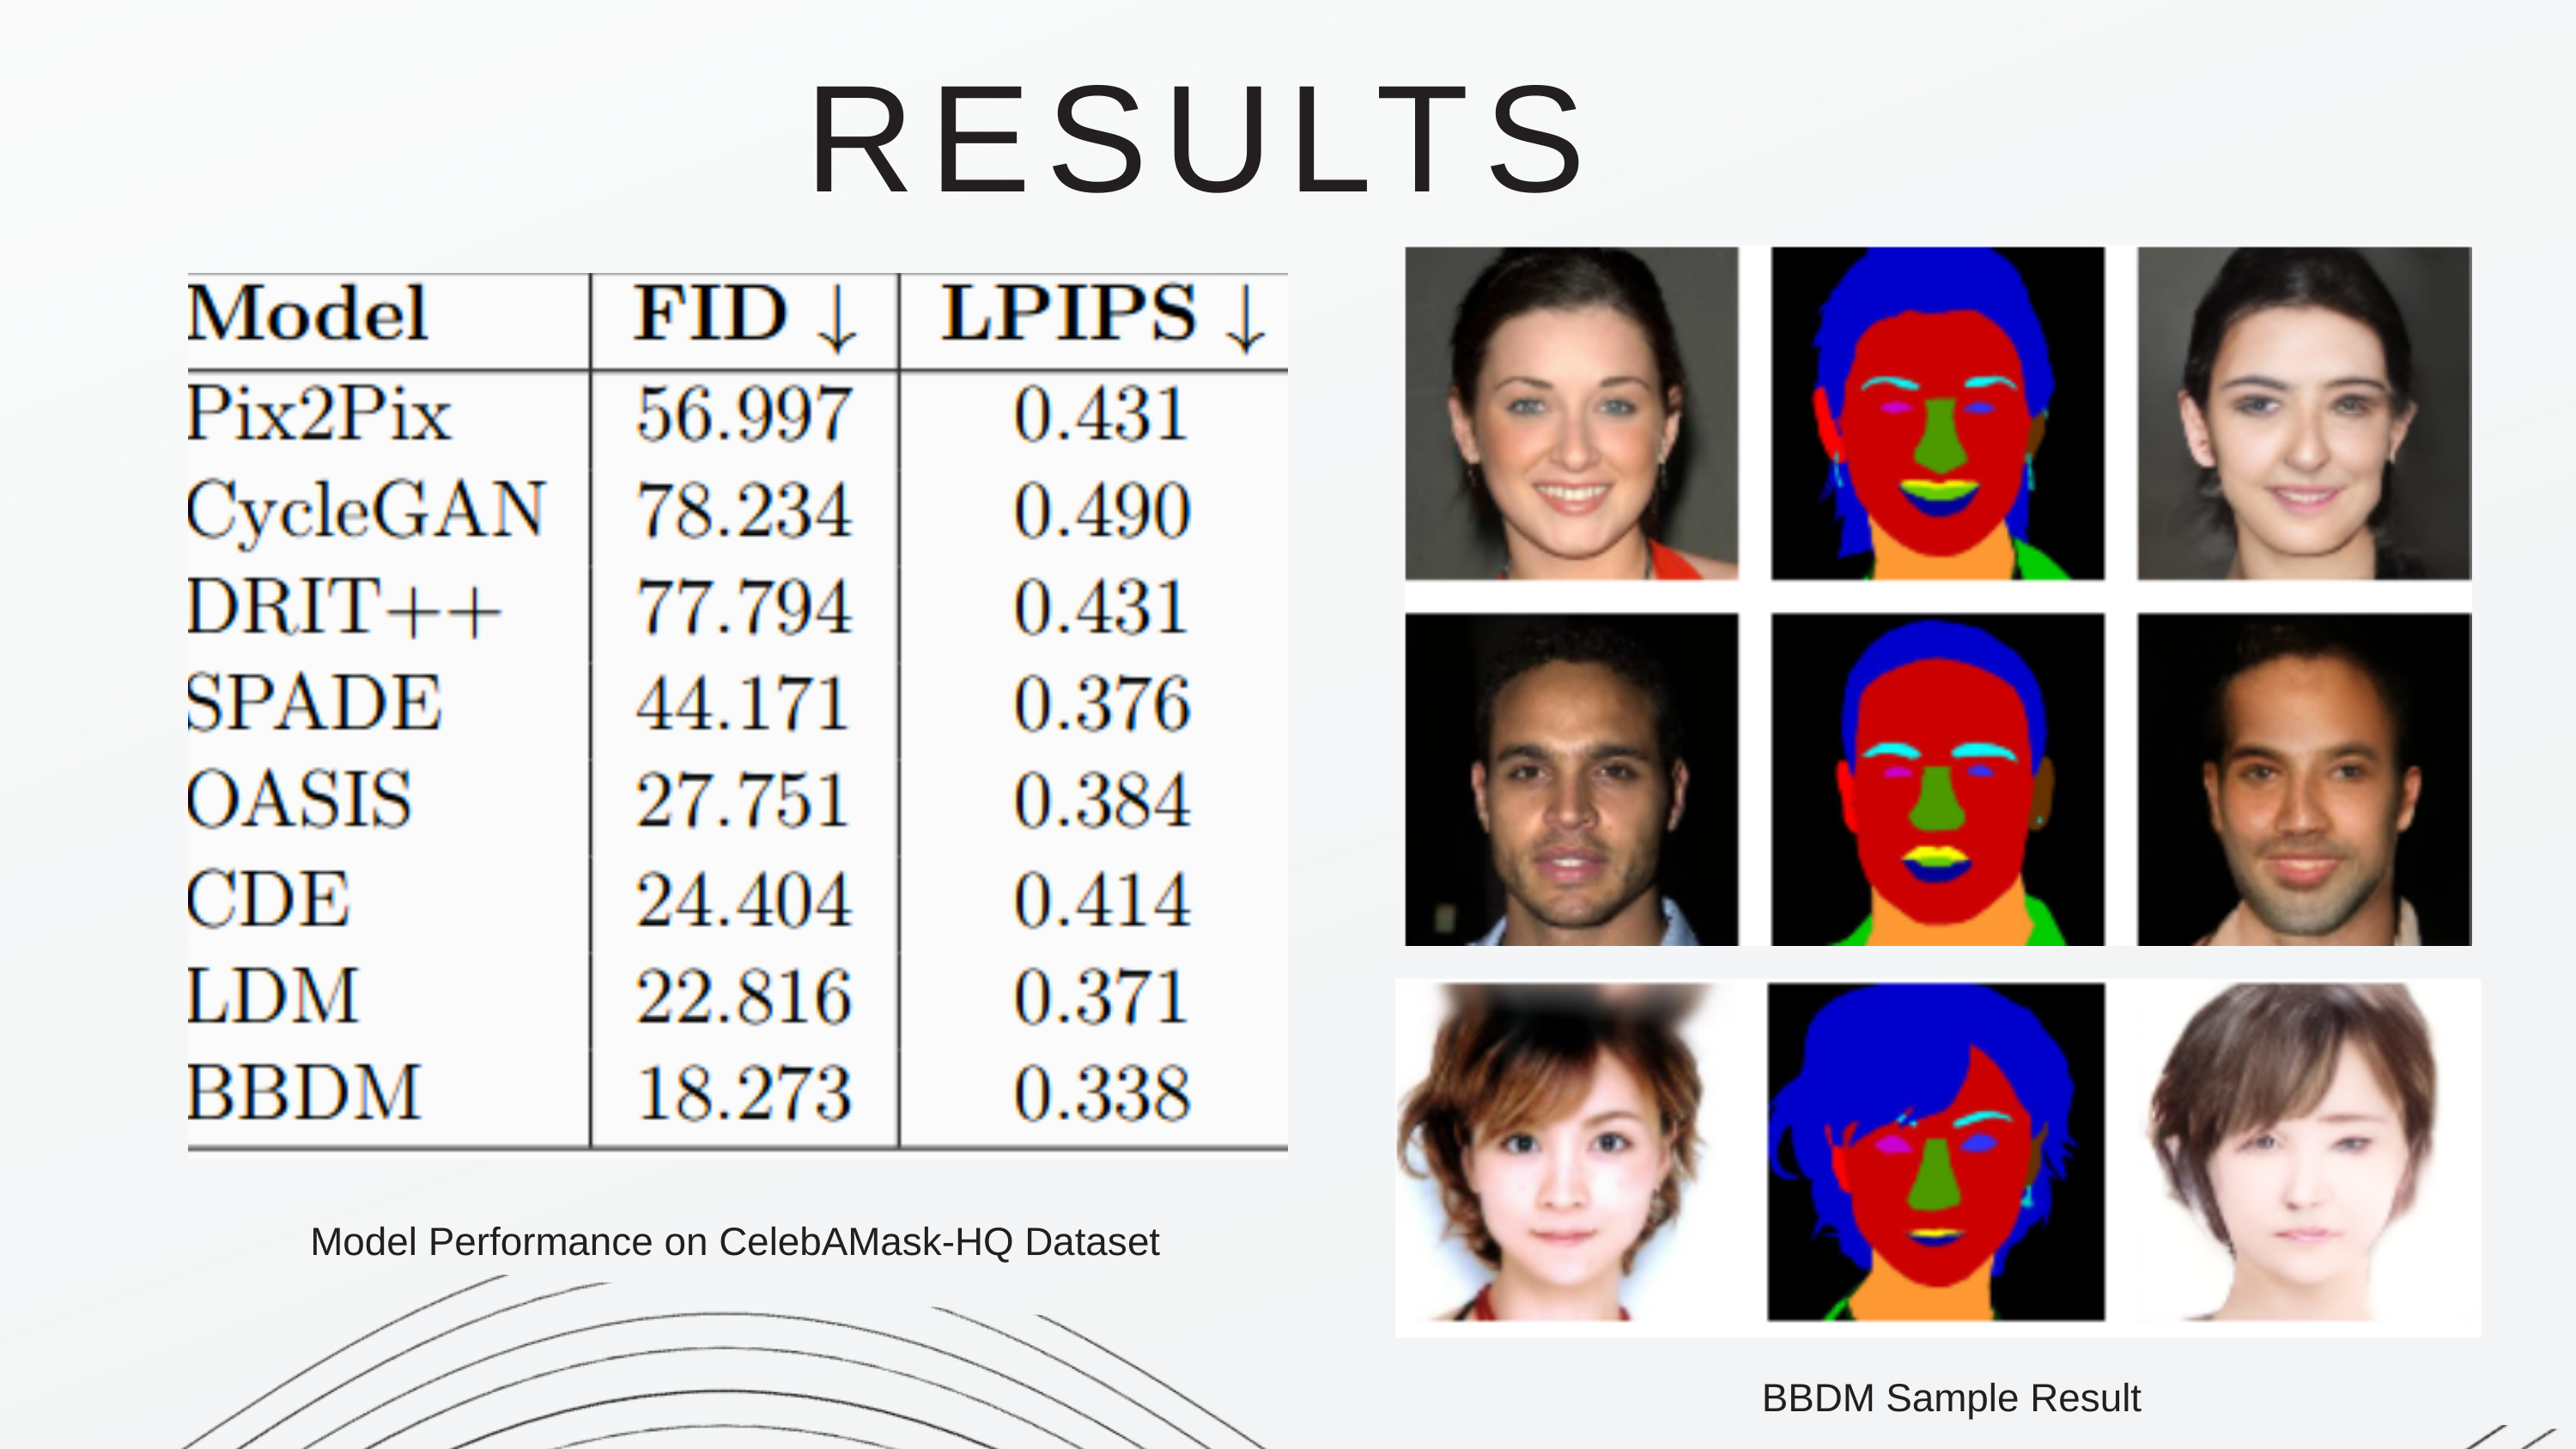

RESULTS

Model Performance on CelebAMask-HQ Dataset

BBDM Sample Result